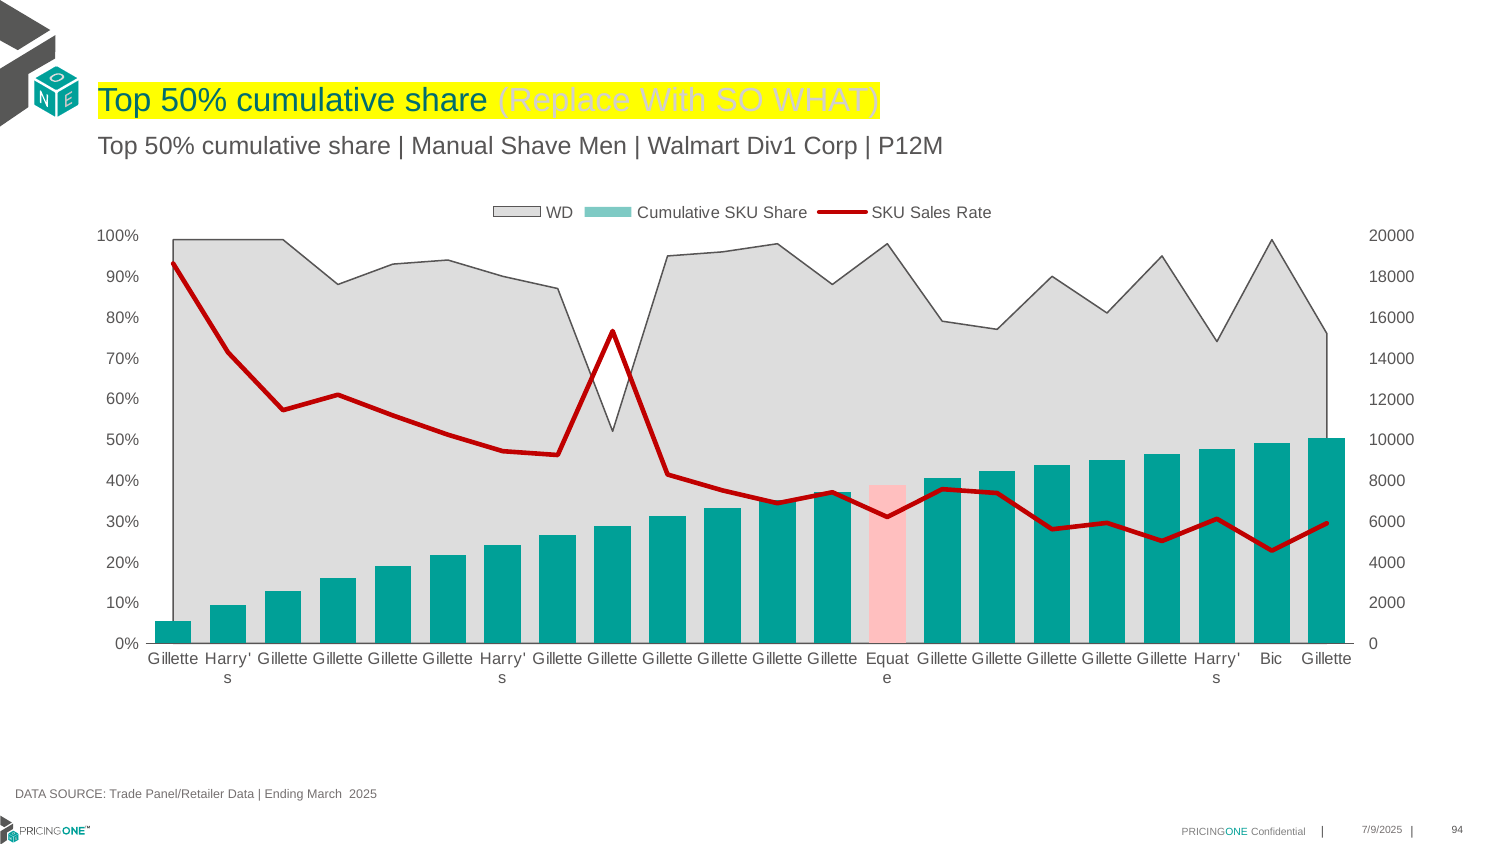

# Top 50% cumulative share (Replace With SO WHAT)
Top 50% cumulative share | Manual Shave Men | Walmart Div1 Corp | P12M

### Chart

| Category | WD | Cumulative SKU Share | SKU Sales Rate |
|---|---|---|---|
| Gillette | 0.99 | 0.05364896377722256 | 18627.454545454544 |
| Harry's | 0.99 | 0.09473422566836251 | 14265.212121212122 |
| Gillette | 0.99 | 0.12766184673401992 | 11432.79797979798 |
| Gillette | 0.88 | 0.1588765927617051 | 12192.829545454546 |
| Gillette | 0.93 | 0.1891103877821314 | 11174.731182795698 |
| Gillette | 0.94 | 0.21708926680348797 | 10231.27659574468 |
| Harry's | 0.9 | 0.24176312728542615 | 9423.711111111112 |
| Gillette | 0.87 | 0.2651348035971365 | 9234.172413793103 |
| Gillette | 0.52 | 0.288306211017896 | 15317.096153846154 |
| Gillette | 0.95 | 0.31118643724610373 | 8278.736842105263 |
| Gillette | 0.96 | 0.332128965950972 | 7498.6875 |
| Gillette | 0.98 | 0.35170856652217475 | 6867.602040816327 |
| Gillette | 0.88 | 0.3706724362570943 | 7407.5 |
| Equate | 0.98 | 0.38832379418432406 | 6191.265306122449 |
| Gillette | 0.79 | 0.40569627680814674 | 7558.962025316456 |
| Gillette | 0.77 | 0.42220179063196583 | 7368.272727272727 |
| Gillette | 0.9 | 0.436844024106044 | 5592.322222222222 |
| Gillette | 0.81 | 0.4507543044574723 | 5903.074074074074 |
| Gillette | 0.95 | 0.4646180958943539 | 5016.3263157894735 |
| Harry's | 0.74 | 0.47776177462674607 | 6105.378378378378 |
| Bic | 0.99 | 0.4908394728471283 | 4540.707070707071 |
| Gillette | 0.76 | 0.5038513069232466 | 5885.078947368421 |
DATA SOURCE: Trade Panel/Retailer Data | Ending March  2025

7/9/2025
94